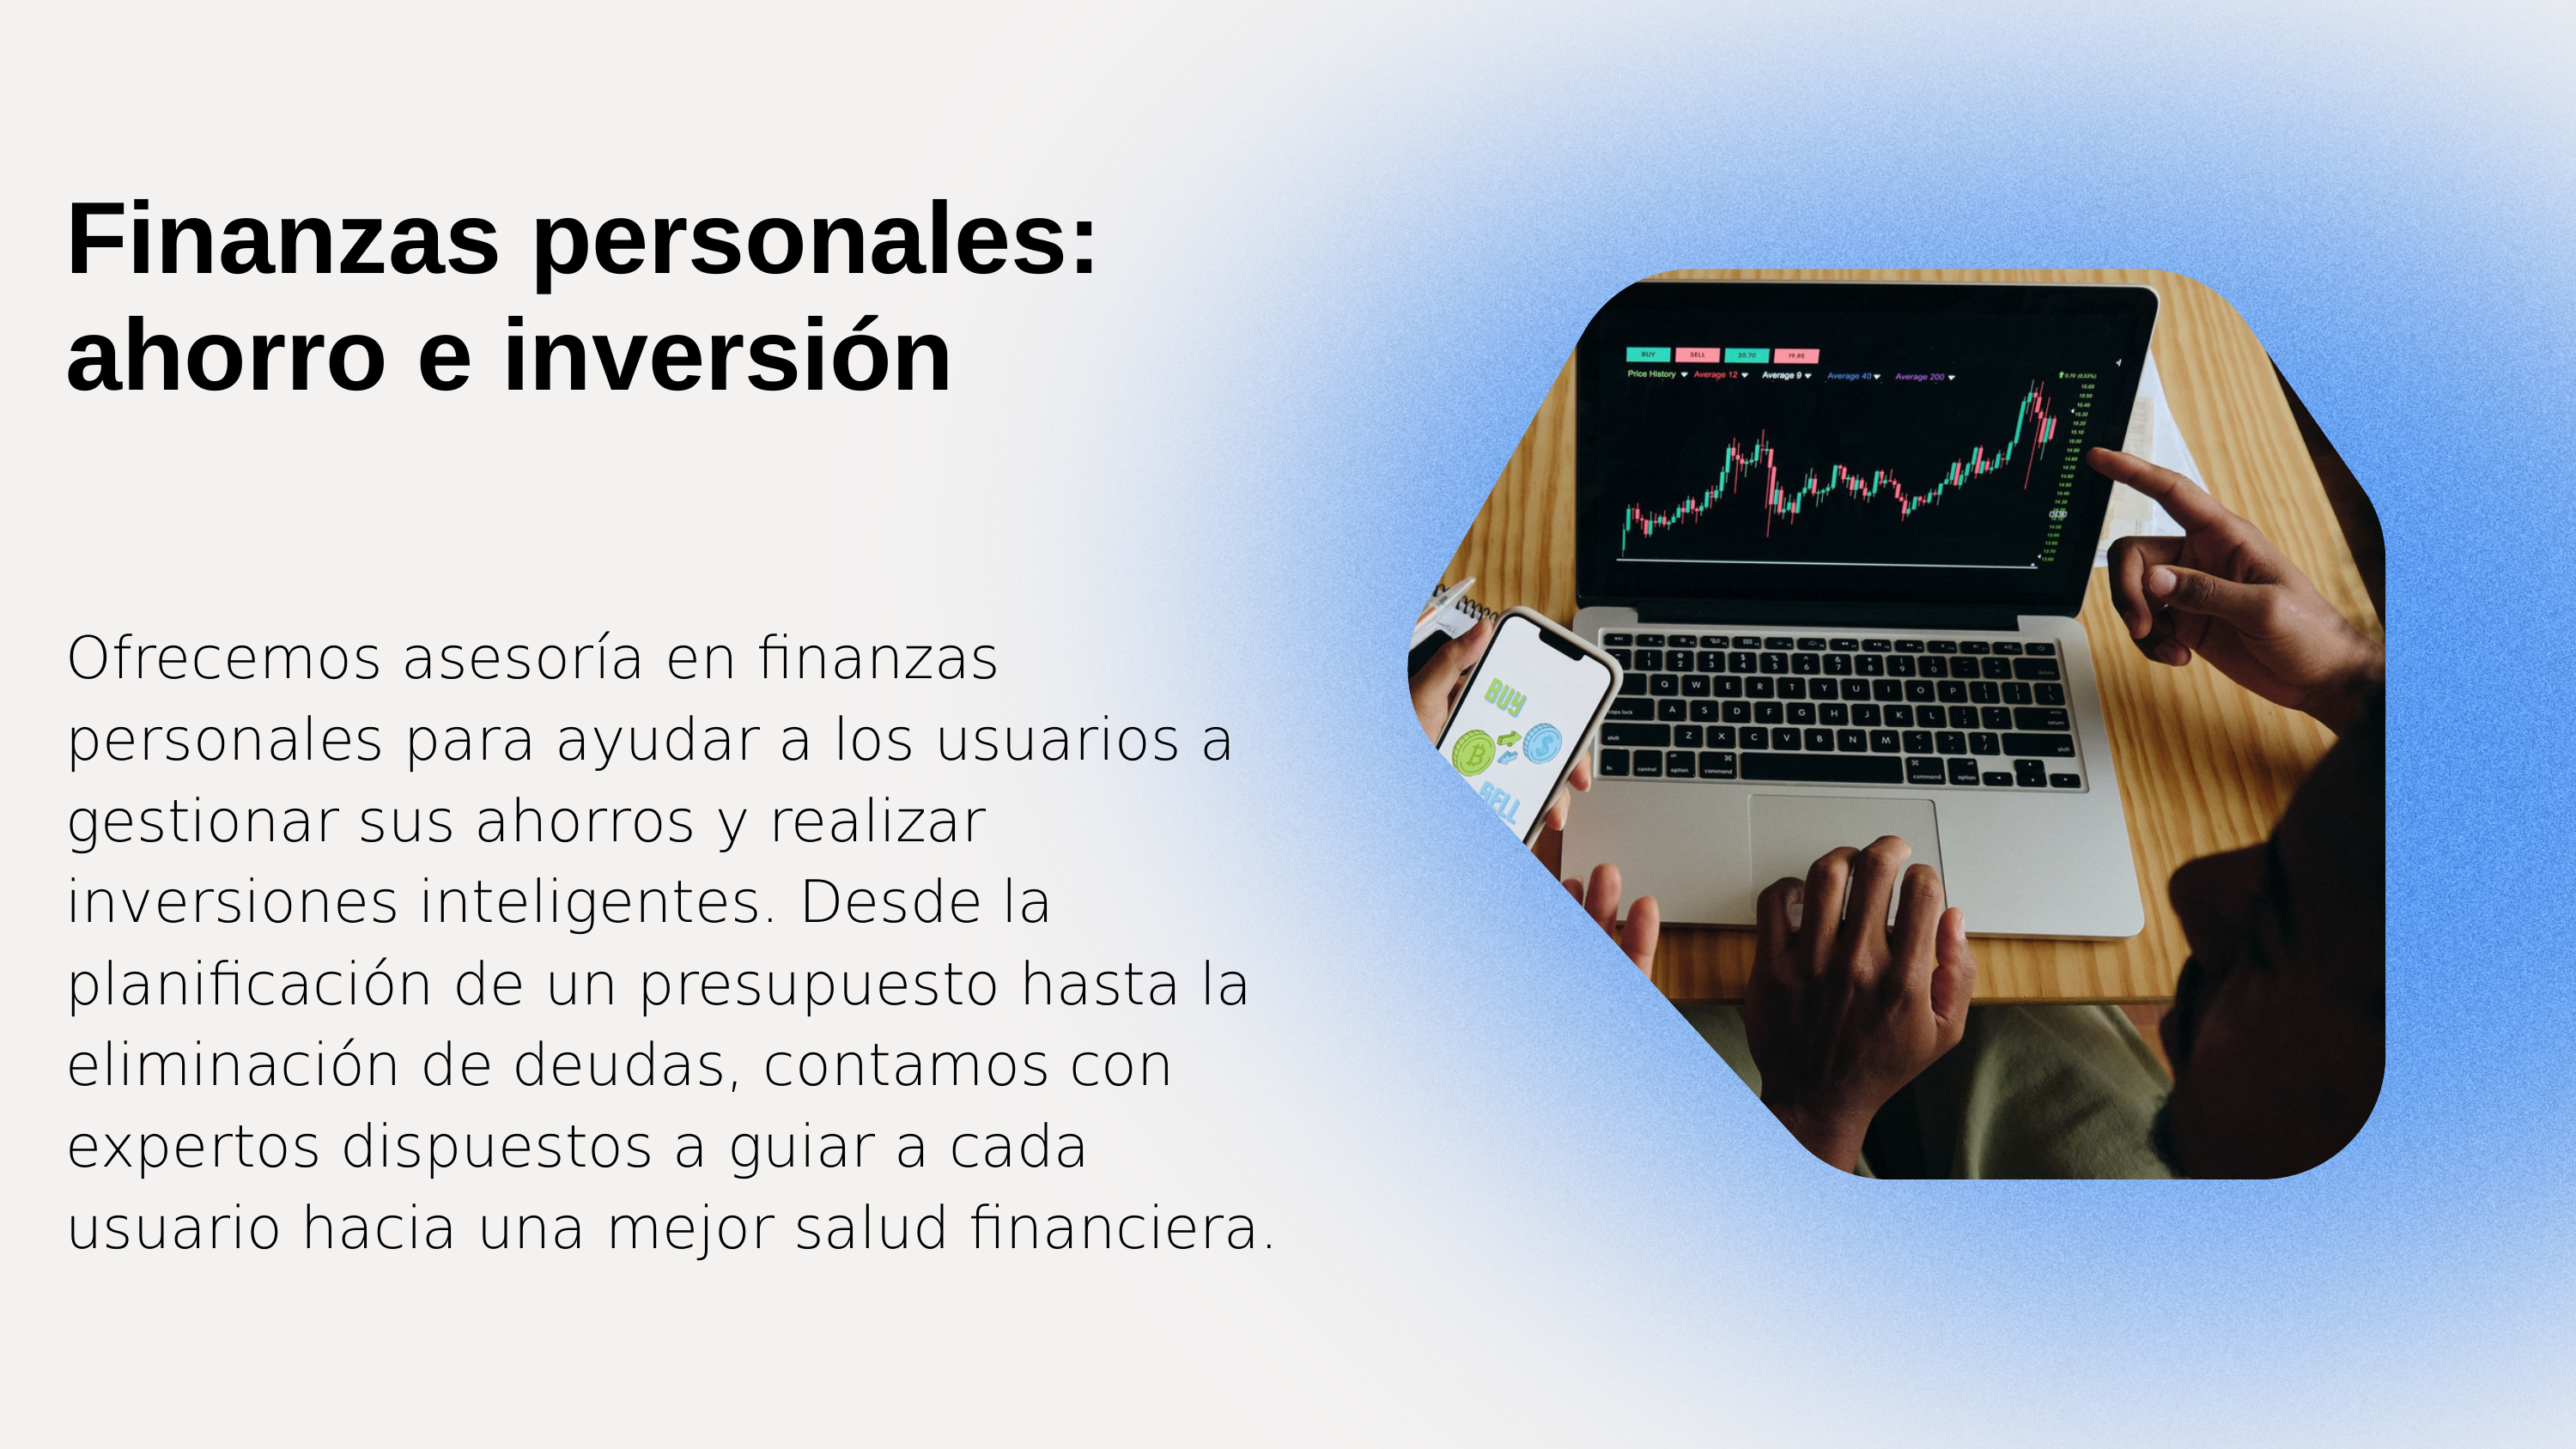

Finanzas personales: ahorro e inversión

Ofrecemos asesoría en finanzas personales para ayudar a los usuarios a gestionar sus ahorros y realizar inversiones inteligentes. Desde la planificación de un presupuesto hasta la eliminación de deudas, contamos con expertos dispuestos a guiar a cada usuario hacia una mejor salud financiera.